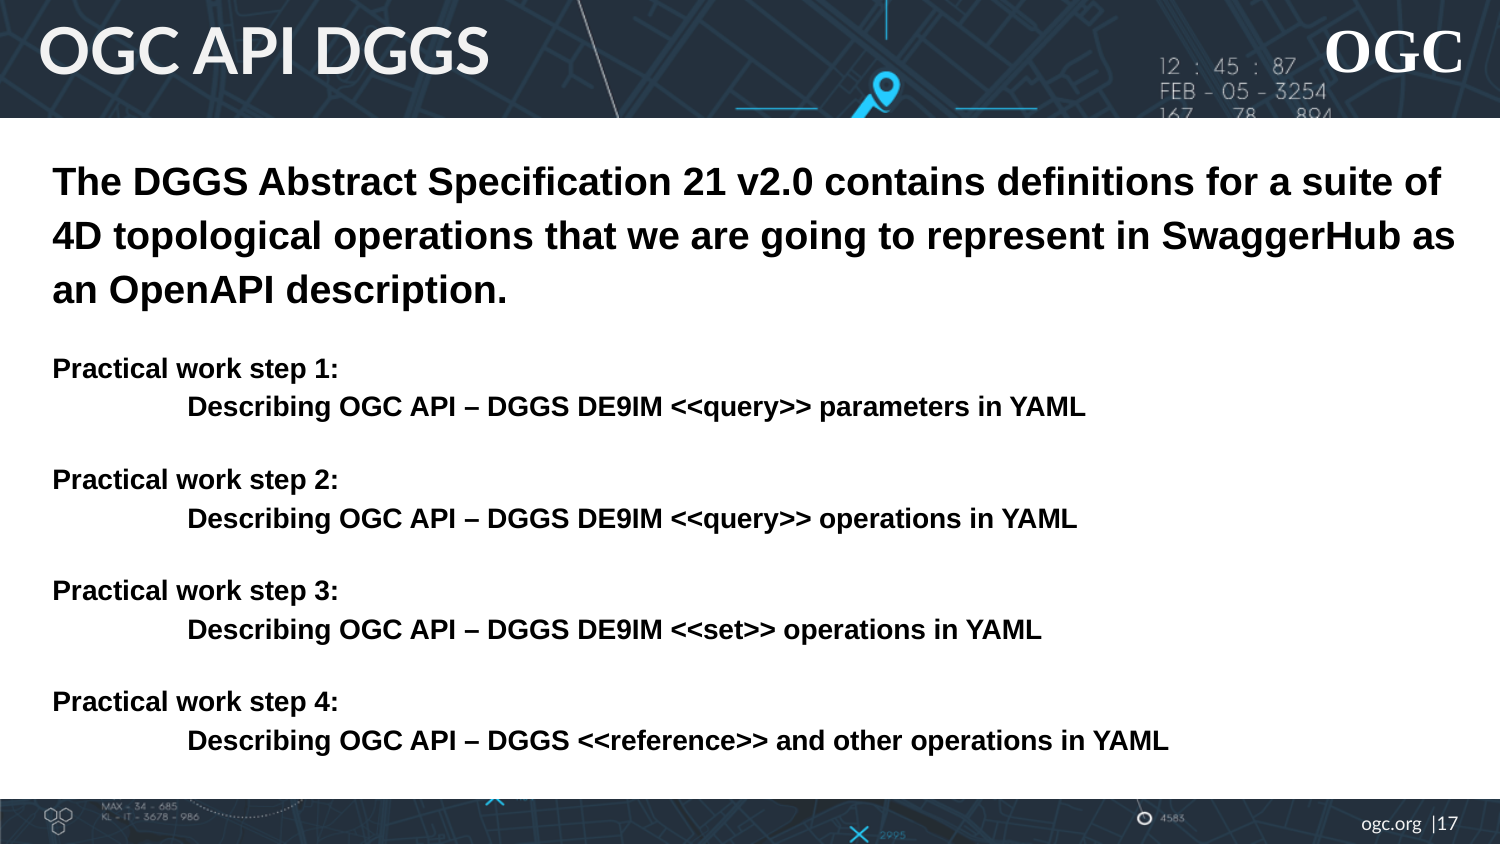

# OGC API DGGS
The DGGS Abstract Specification 21 v2.0 contains definitions for a suite of 4D topological operations that we are going to represent in SwaggerHub as an OpenAPI description.
Practical work step 1:
	Describing OGC API – DGGS DE9IM <<query>> parameters in YAML
Practical work step 2:
	Describing OGC API – DGGS DE9IM <<query>> operations in YAML
Practical work step 3:
	Describing OGC API – DGGS DE9IM <<set>> operations in YAML
Practical work step 4:
	Describing OGC API – DGGS <<reference>> and other operations in YAML
17